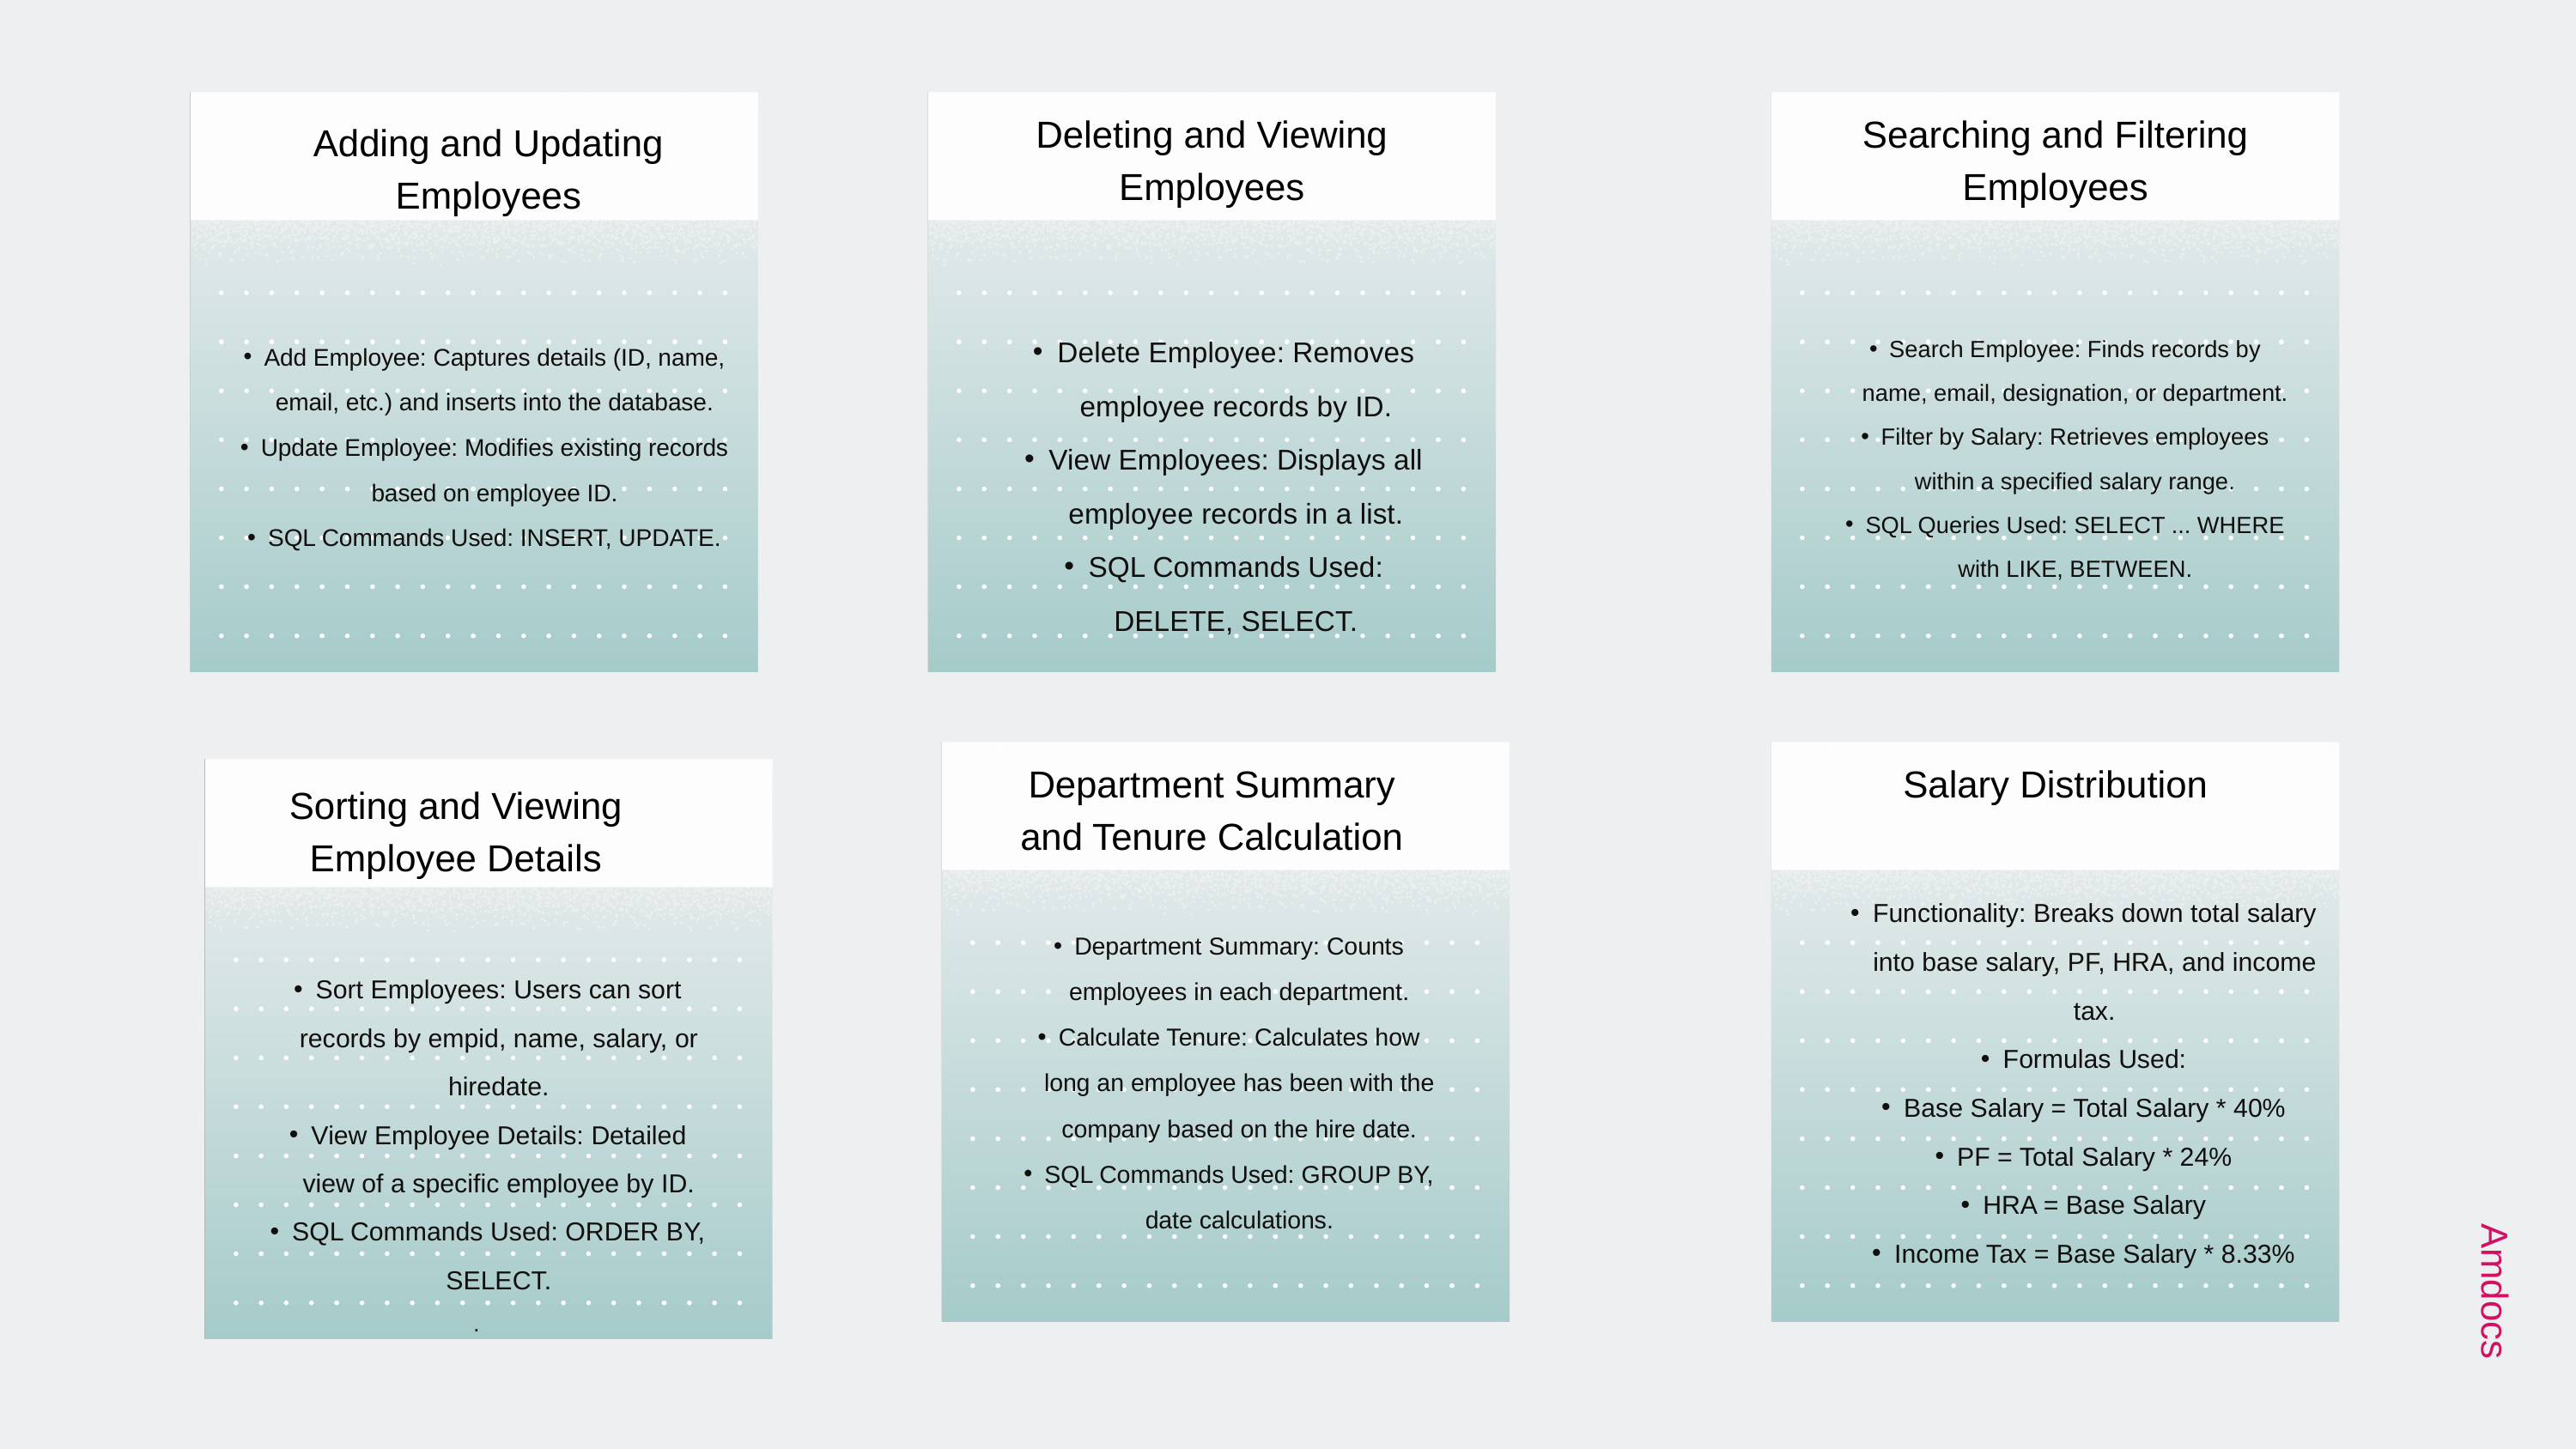

Deleting and Viewing Employees
Searching and Filtering Employees
Adding and Updating Employees
Delete Employee: Removes employee records by ID.
View Employees: Displays all employee records in a list.
SQL Commands Used: DELETE, SELECT.

Search Employee: Finds records by name, email, designation, or department.
Filter by Salary: Retrieves employees within a specified salary range.
SQL Queries Used: SELECT ... WHERE with LIKE, BETWEEN.

Add Employee: Captures details (ID, name, email, etc.) and inserts into the database.
Update Employee: Modifies existing records based on employee ID.
SQL Commands Used: INSERT, UPDATE.

Department Summary and Tenure Calculation
Salary Distribution

Sorting and Viewing Employee Details
Functionality: Breaks down total salary into base salary, PF, HRA, and income tax.
Formulas Used:
Base Salary = Total Salary * 40%
PF = Total Salary * 24%
HRA = Base Salary
Income Tax = Base Salary * 8.33%

Department Summary: Counts employees in each department.
Calculate Tenure: Calculates how long an employee has been with the company based on the hire date.
SQL Commands Used: GROUP BY, date calculations.

Sort Employees: Users can sort records by empid, name, salary, or hiredate.
View Employee Details: Detailed view of a specific employee by ID.
SQL Commands Used: ORDER BY, SELECT.
.
Amdocs